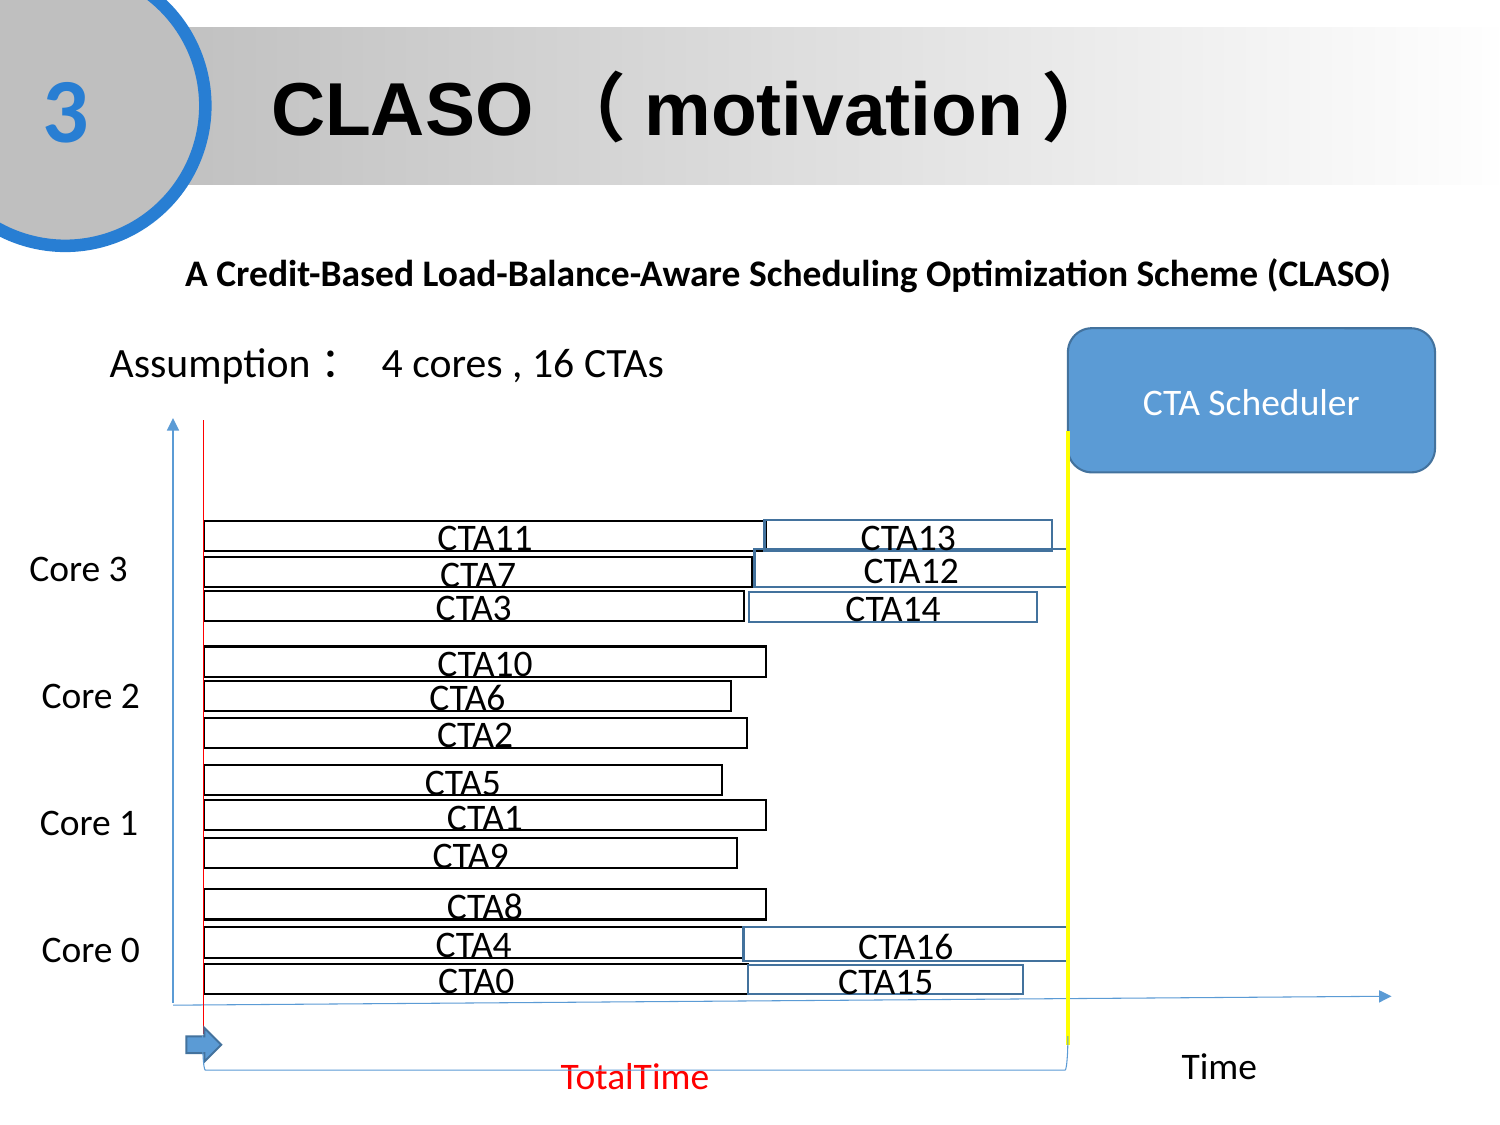

3

CLASO（motivation）
A Credit-Based Load-Balance-Aware Scheduling Optimization Scheme (CLASO)
Assumption： 4 cores , 16 CTAs
CTA Scheduler
Core 3
Core 2
Core 1
Core 0

CTA13
CTA11
CTA7
CTA3
CTA12
CTA14
CTA10
CTA6
CTA2
CTA5
CTA1
CTA9
CTA8
CTA4
CTA0
CTA16
CTA15
Time

TotalTime